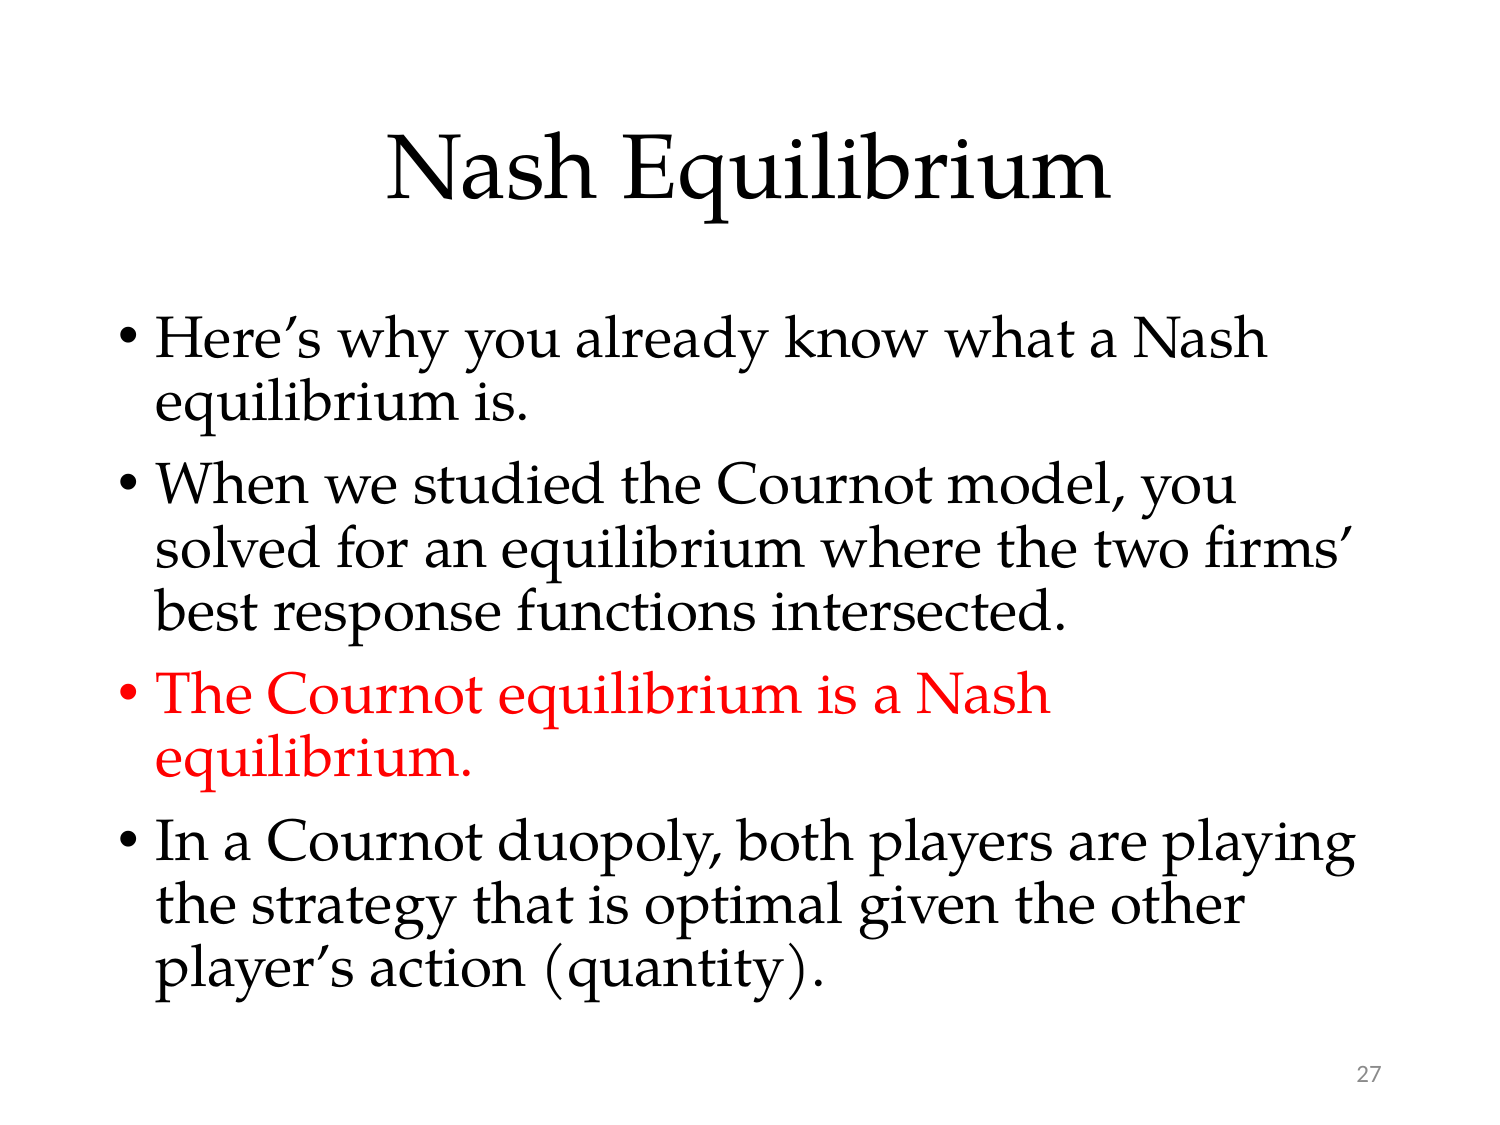

# Nash Equilibrium
Here’s why you already know what a Nash equilibrium is.
When we studied the Cournot model, you solved for an equilibrium where the two firms’ best response functions intersected.
The Cournot equilibrium is a Nash equilibrium.
In a Cournot duopoly, both players are playing the strategy that is optimal given the other player’s action (quantity).
27